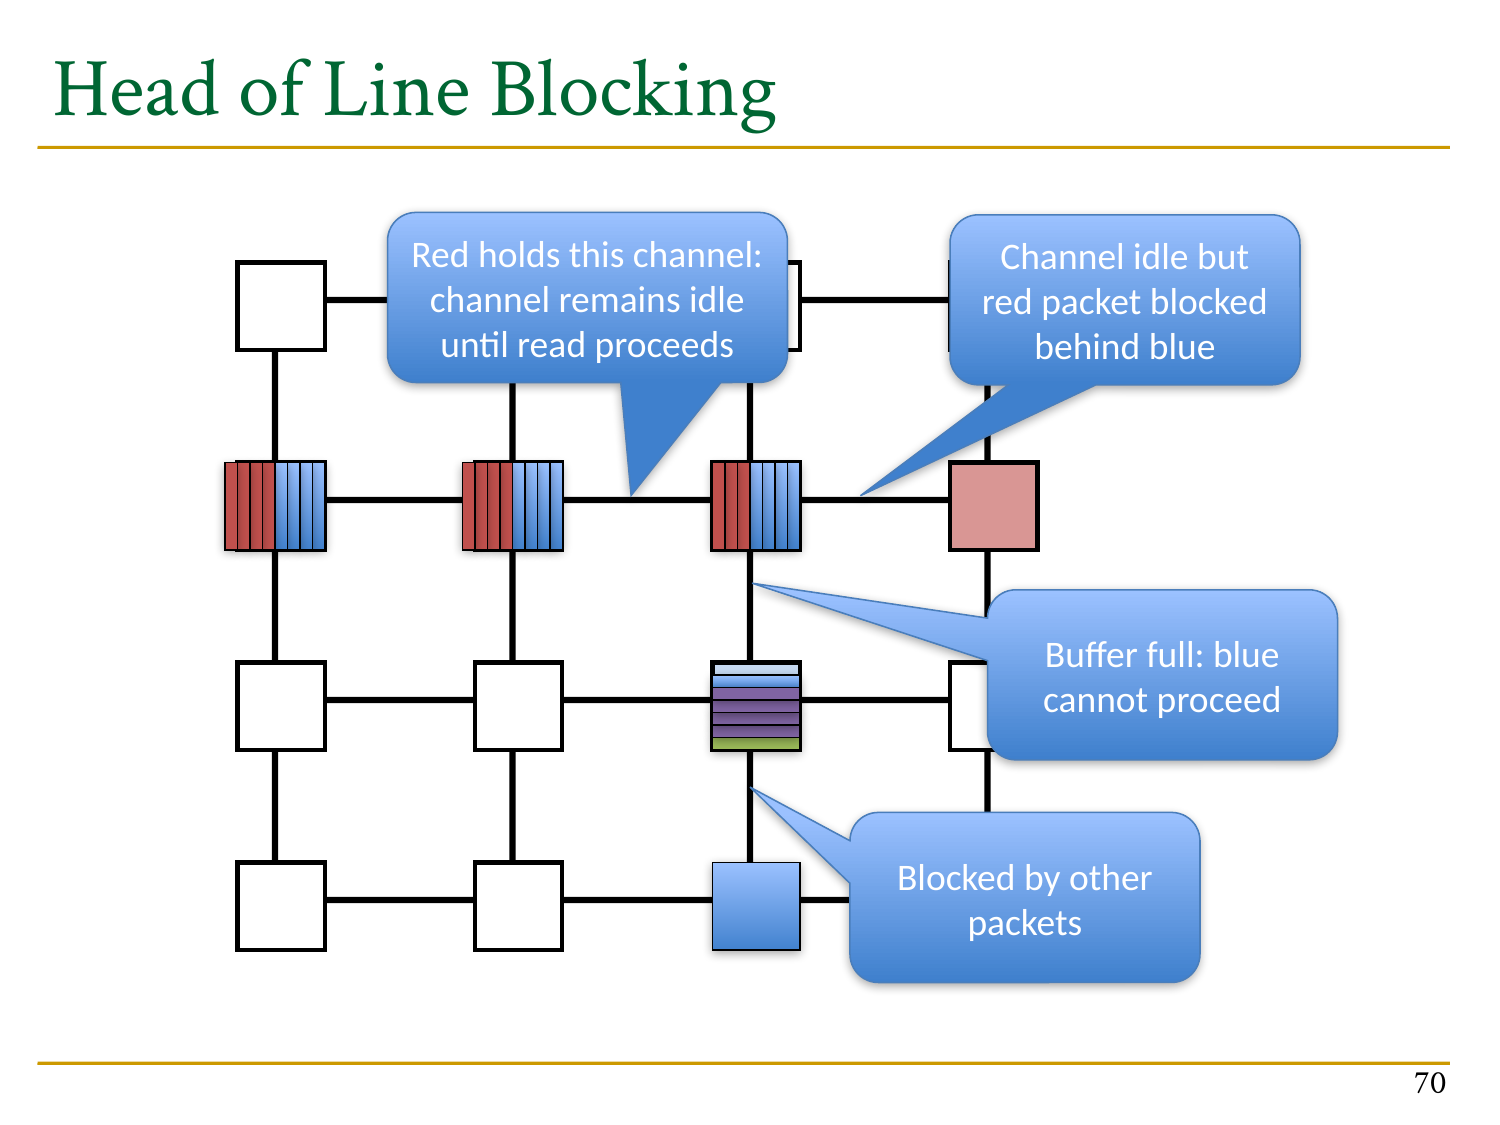

# Head of Line Blocking
Red holds this channel: channel remains idle until read proceeds
Channel idle but red packet blocked behind blue

Buffer full: blue cannot proceed

Blocked by other packets

70